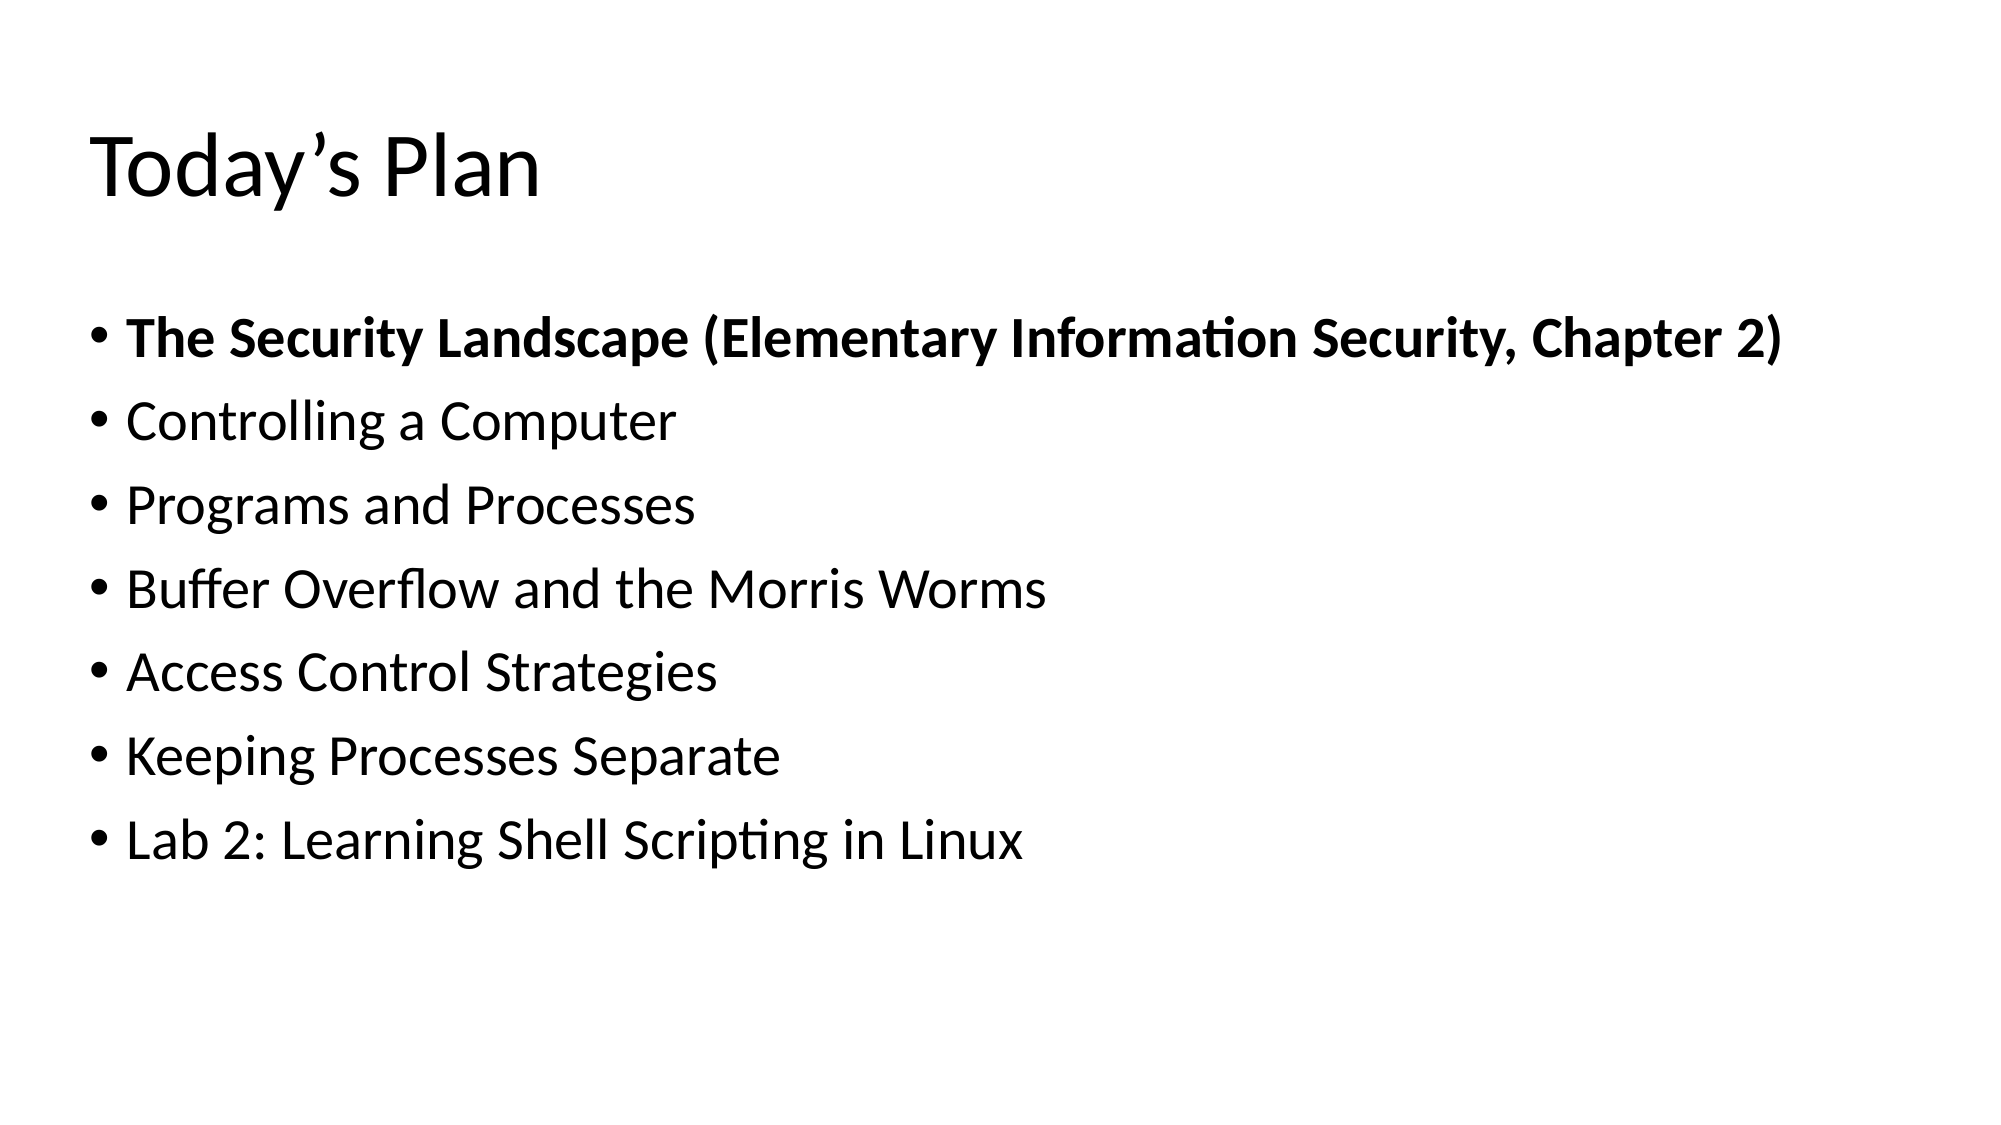

# Today’s Plan
The Security Landscape (Elementary Information Security, Chapter 2)
Controlling a Computer
Programs and Processes
Buffer Overflow and the Morris Worms
Access Control Strategies
Keeping Processes Separate
Lab 2: Learning Shell Scripting in Linux